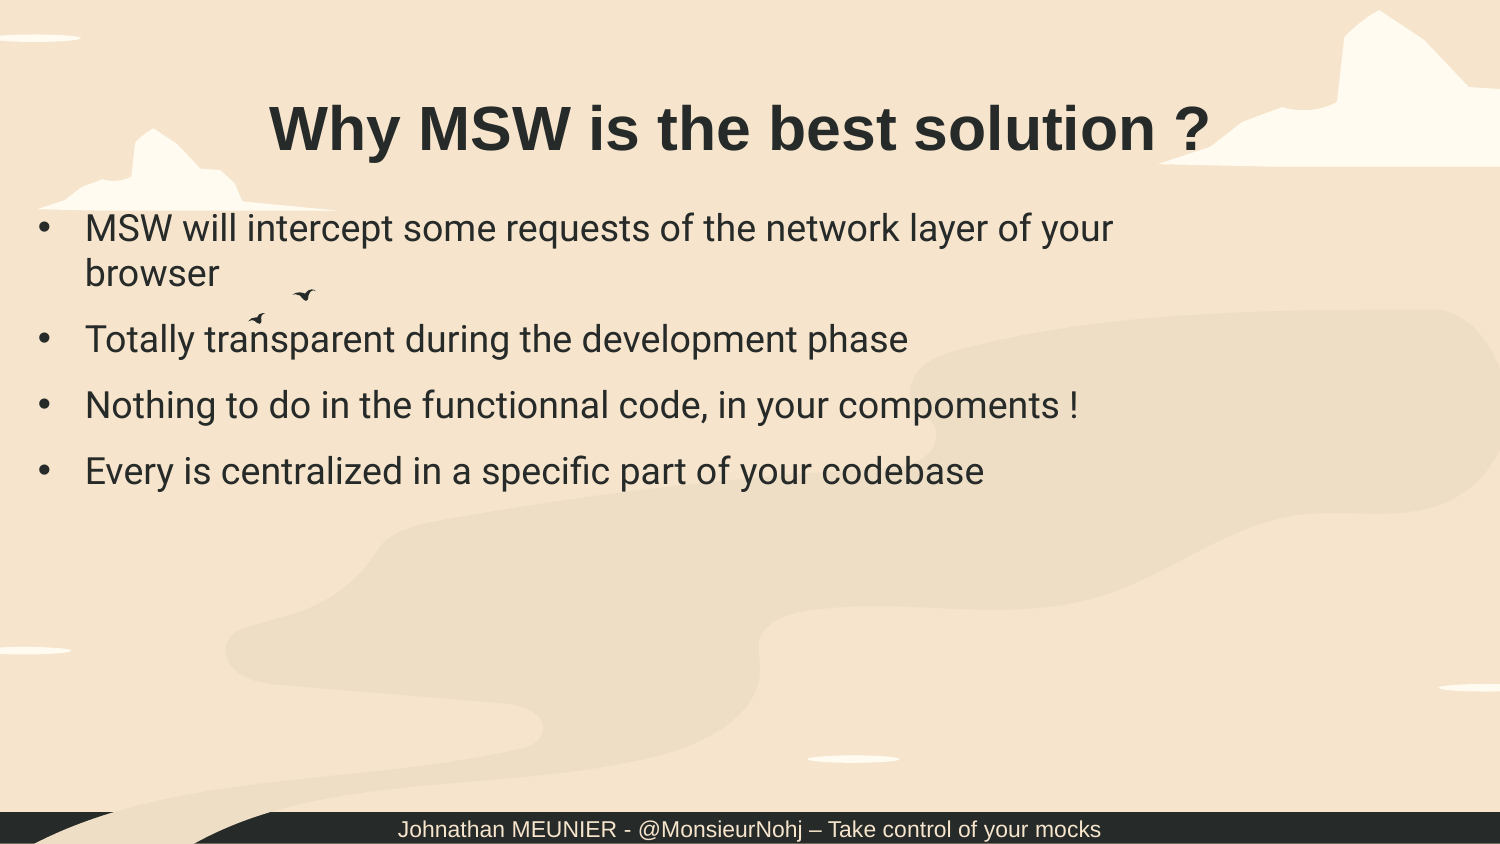

# Why MSW is the best solution ?
MSW will intercept some requests of the network layer of your browser
Totally transparent during the development phase
Nothing to do in the functionnal code, in your compoments !
Every is centralized in a specific part of your codebase